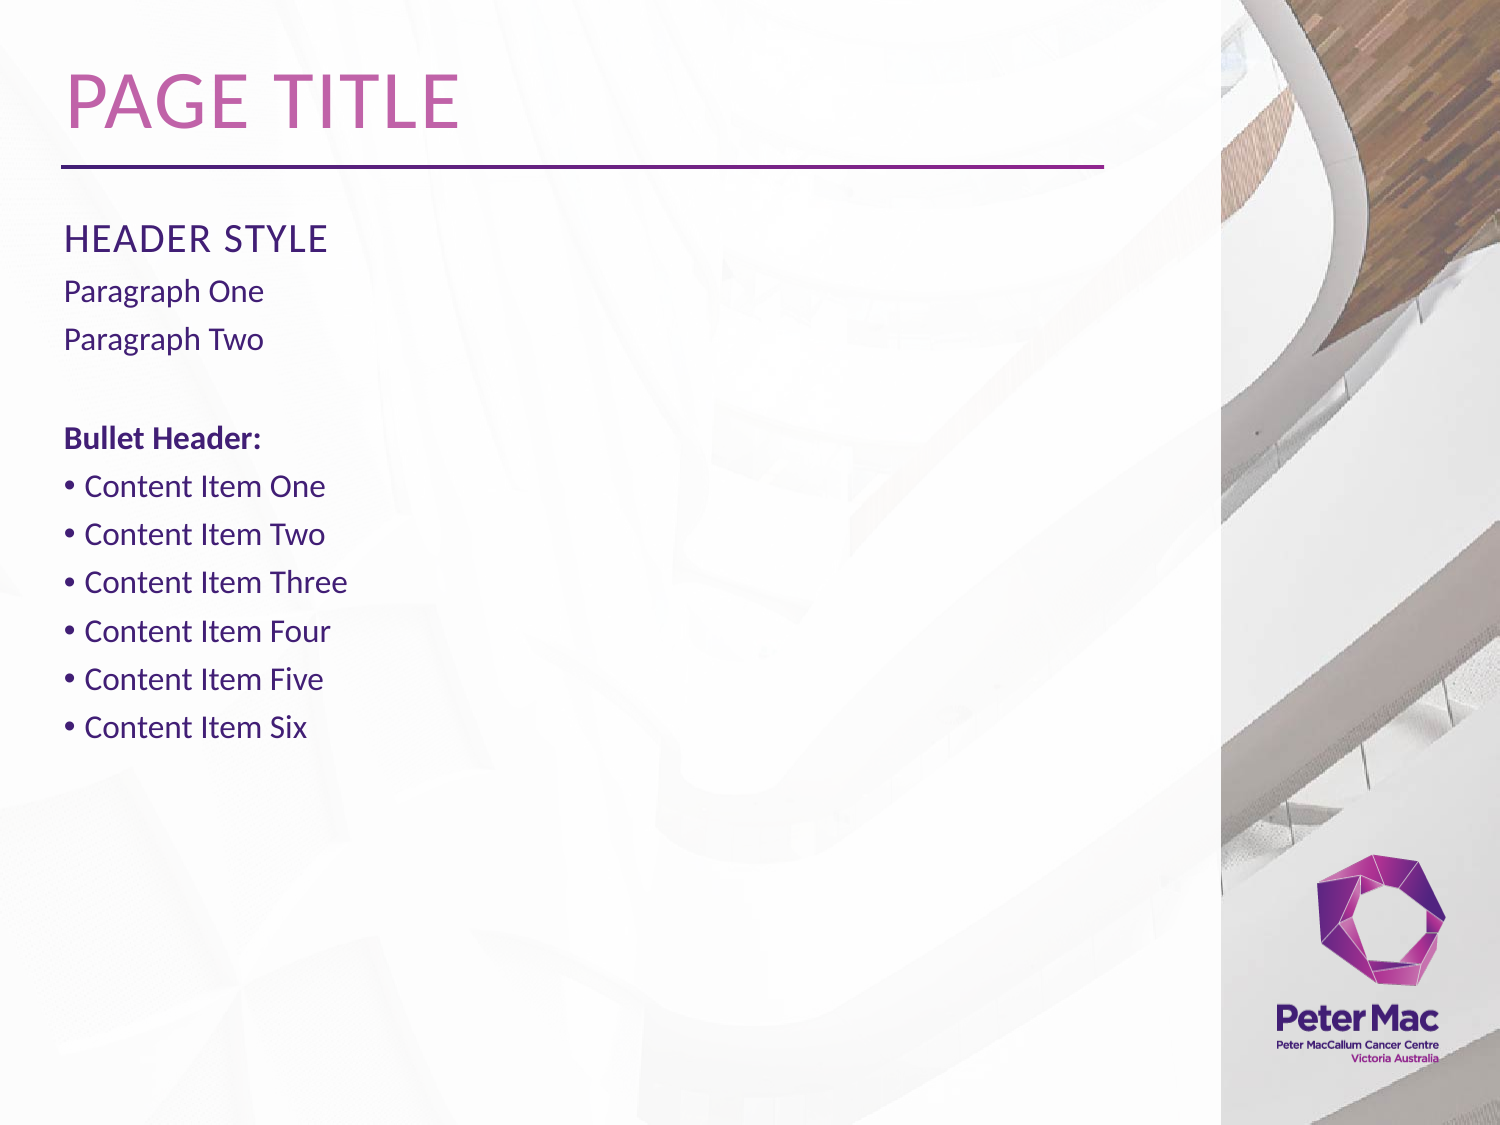

# PAGE TITLE
HEADER STYLE
Paragraph One
Paragraph Two
Bullet Header:
Content Item One
Content Item Two
Content Item Three
Content Item Four
Content Item Five
Content Item Six